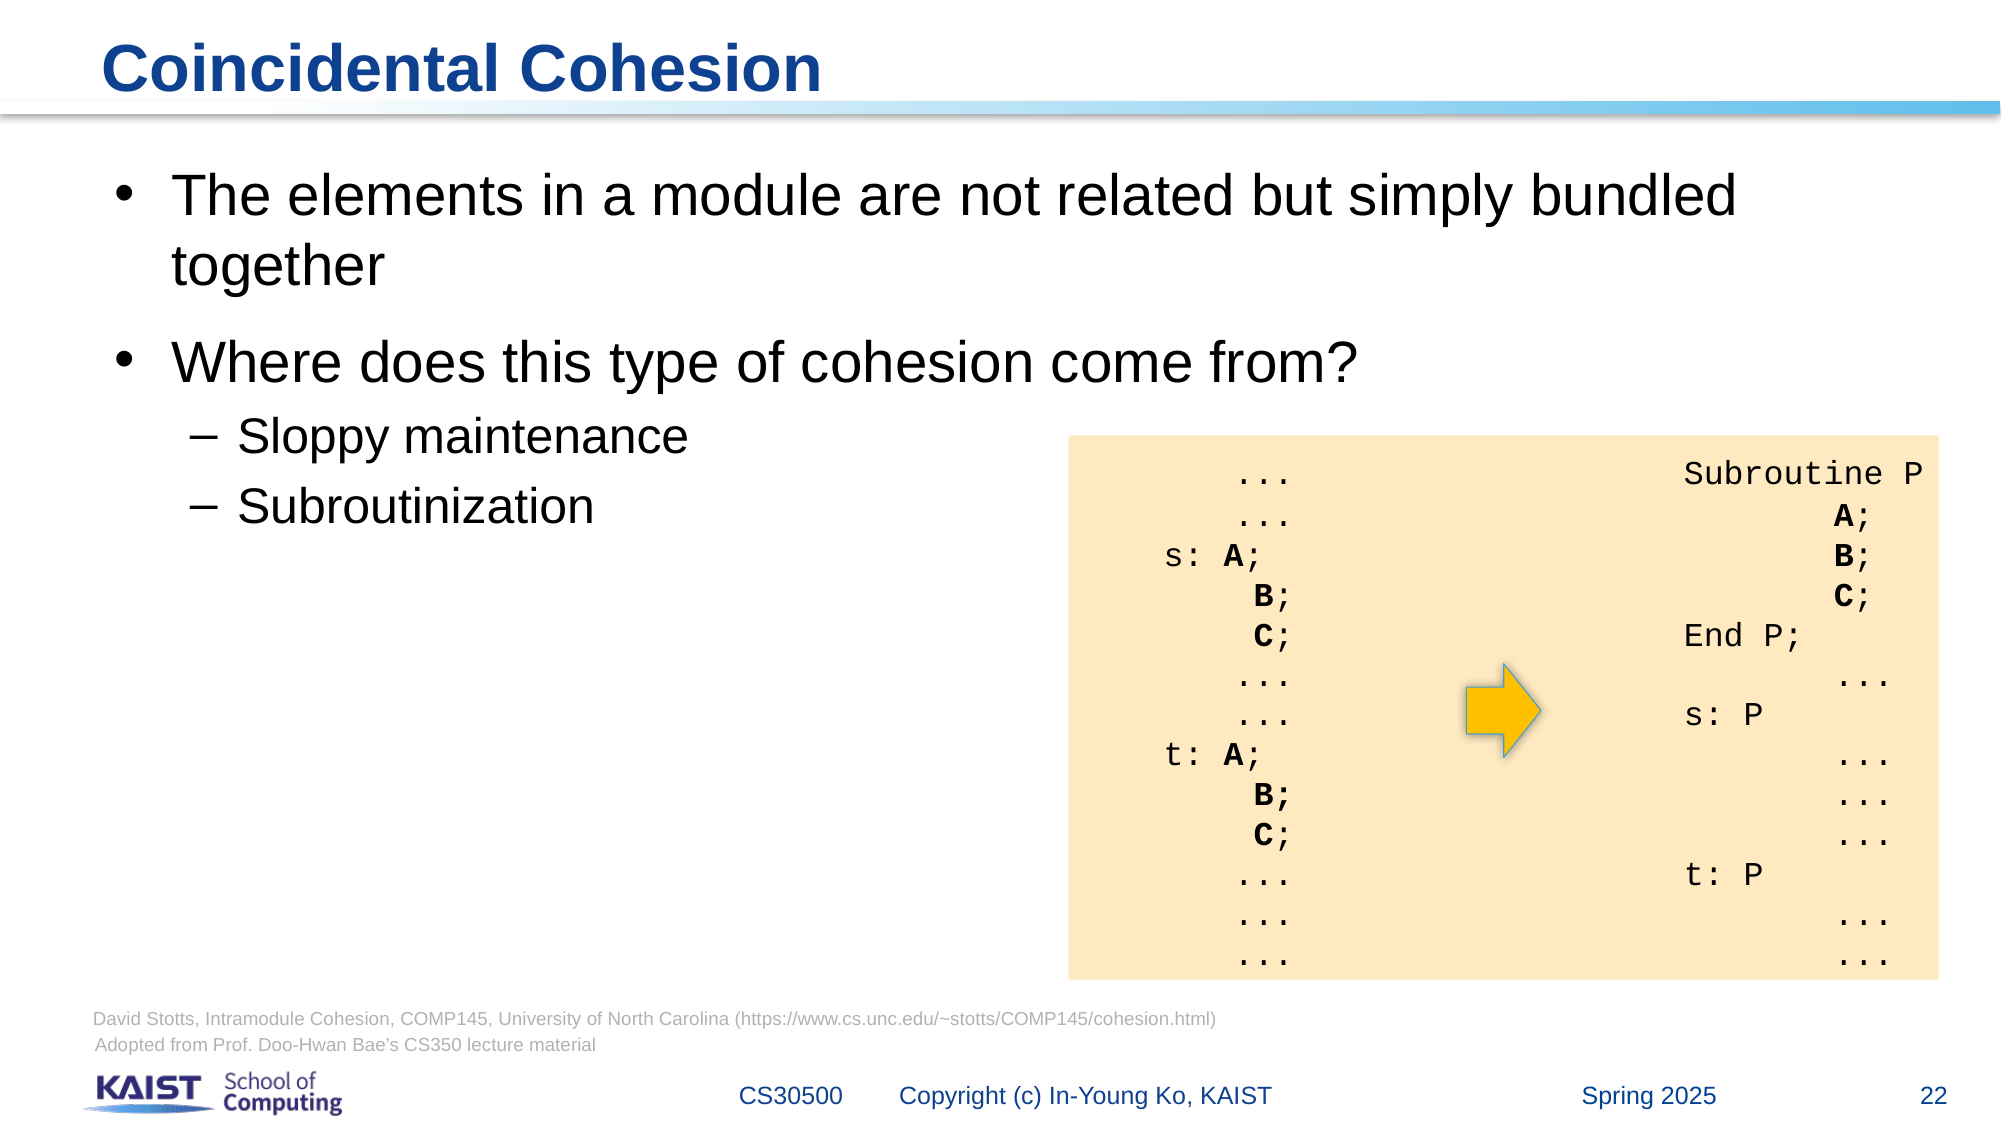

# Coincidental Cohesion
The elements in a module are not related but simply bundled together
Where does this type of cohesion come from?
Sloppy maintenance
Subroutinization
	...			Subroutine P
	...				A;
    s: A;				B;
	 B;				C;
	 C;			End P;
	...				...
	...			s: P
    t: A;				...
	 B;				...
	 C;				...
	...			t: P
	...				...
	...				...

David Stotts, Intramodule Cohesion, COMP145, University of North Carolina (https://www.cs.unc.edu/~stotts/COMP145/cohesion.html)
Adopted from Prof. Doo-Hwan Bae’s CS350 lecture material
Spring 2025
CS30500        Copyright (c) In-Young Ko, KAIST
22